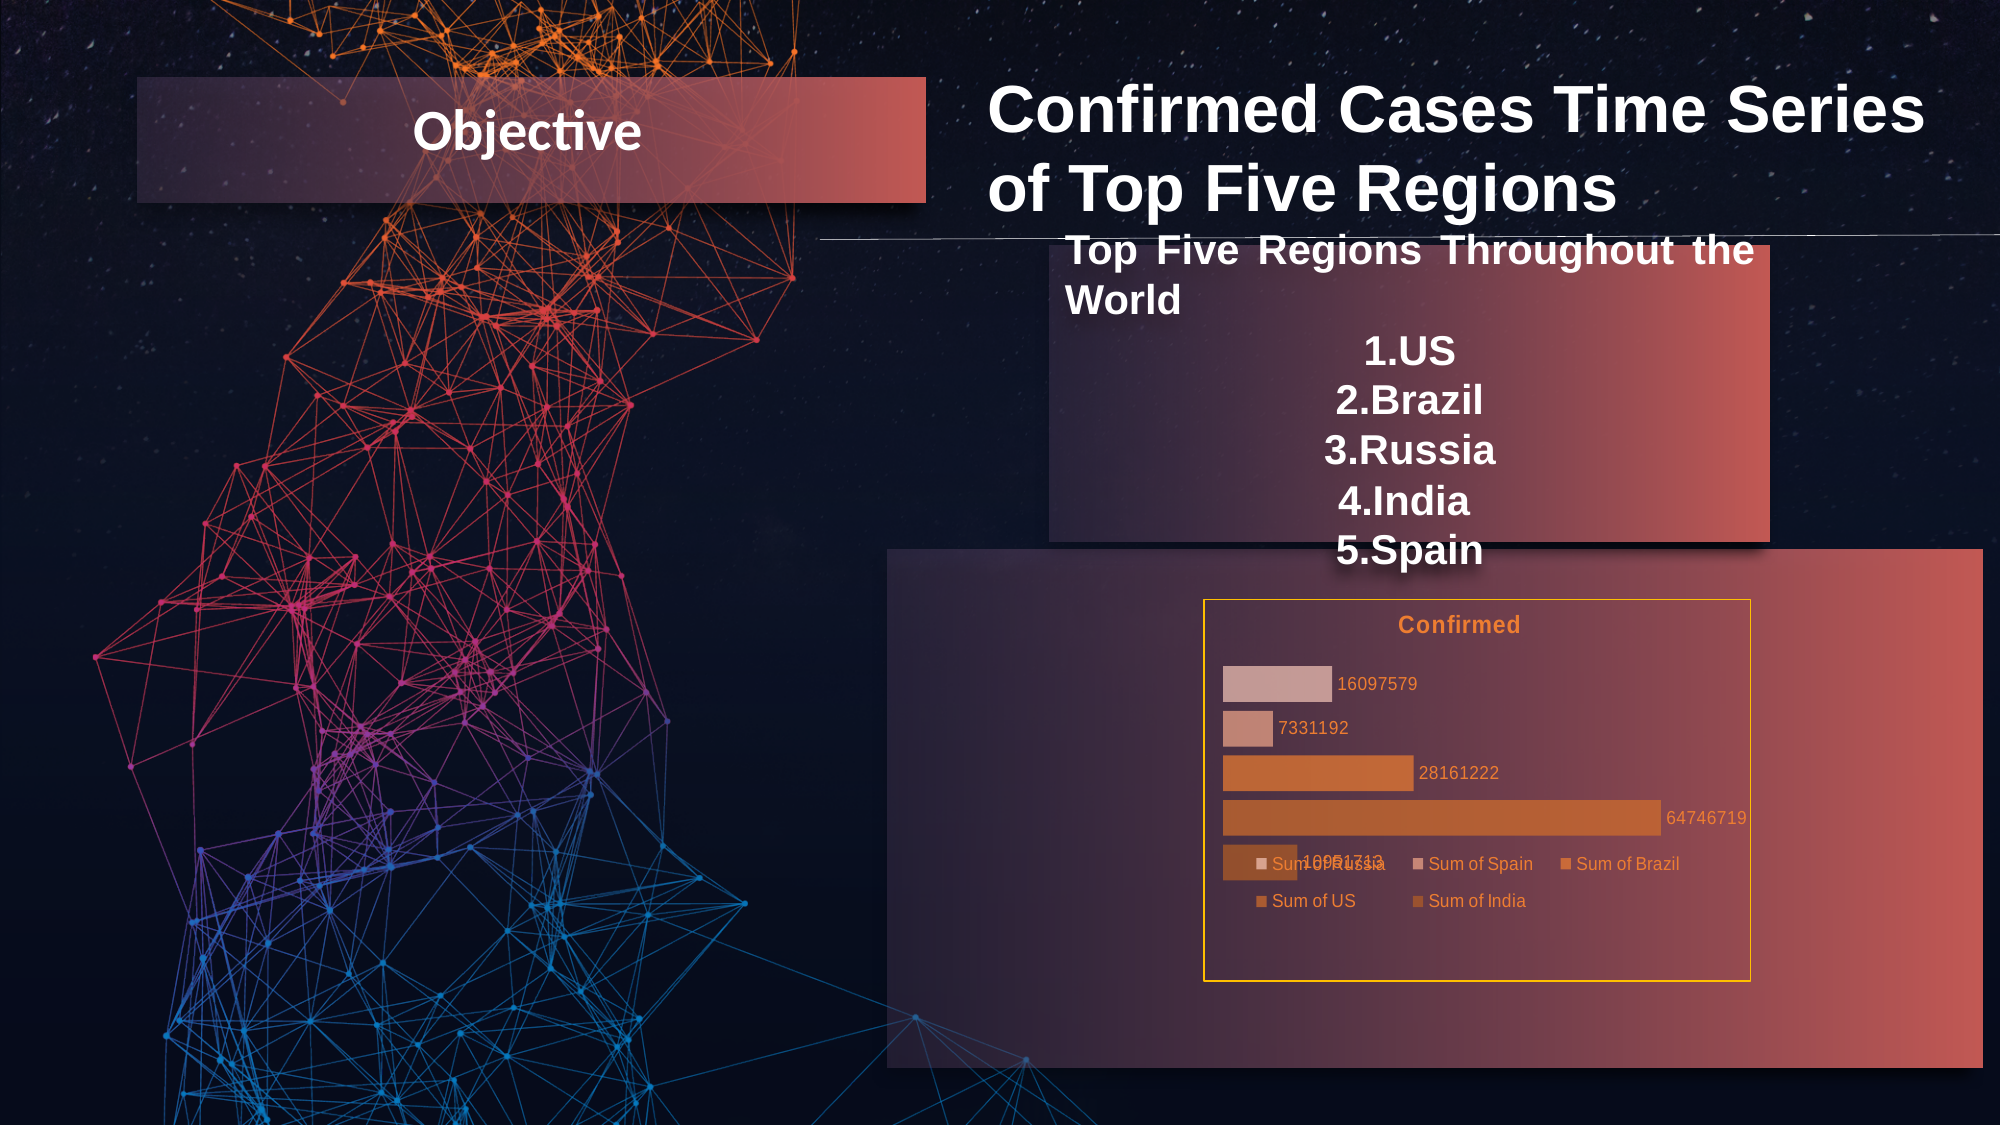

Confirmed Cases Time Series of Top Five Regions

Objective

Top Five Regions Throughout the World
1.US
2.Brazil
3.Russia
4.India
5.Spain

### Chart: Confirmed

| Category | Sum of India | Sum of US | Sum of Brazil | Sum of Spain | Sum of Russia |
|---|---|---|---|---|---|
| Jun | 10951713.0 | 64746719.0 | 28161222.0 | 7331192.0 | 16097579.0 |